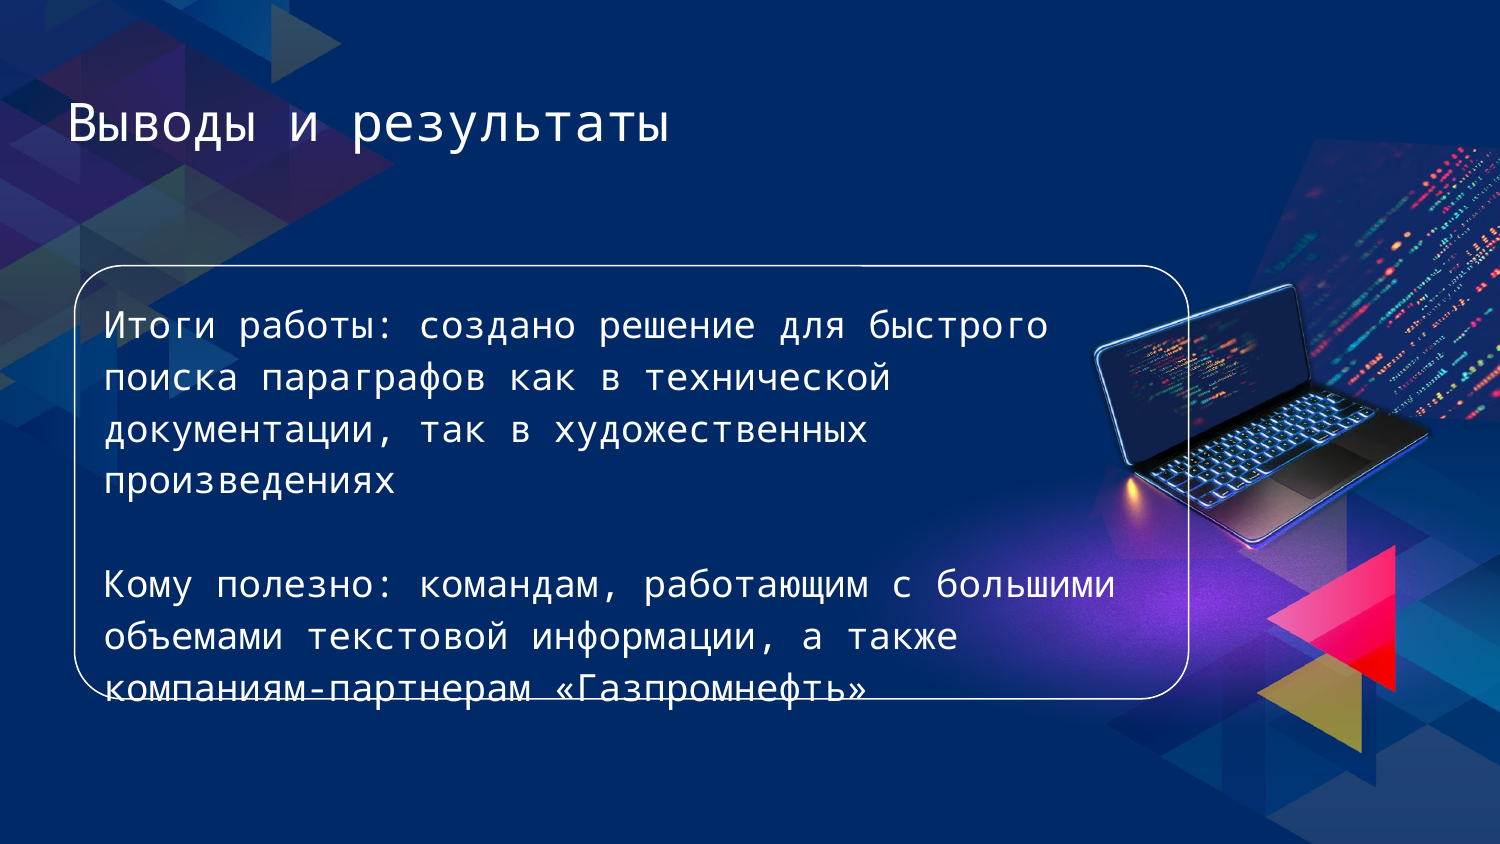

# Выводы и результаты
Итоги работы: создано решение для быстрого поиска параграфов как в технической документации, так в художественных произведениях

Кому полезно: командам, работающим с большими объемами текстовой информации, а также компаниям-партнерам «Газпромнефть»